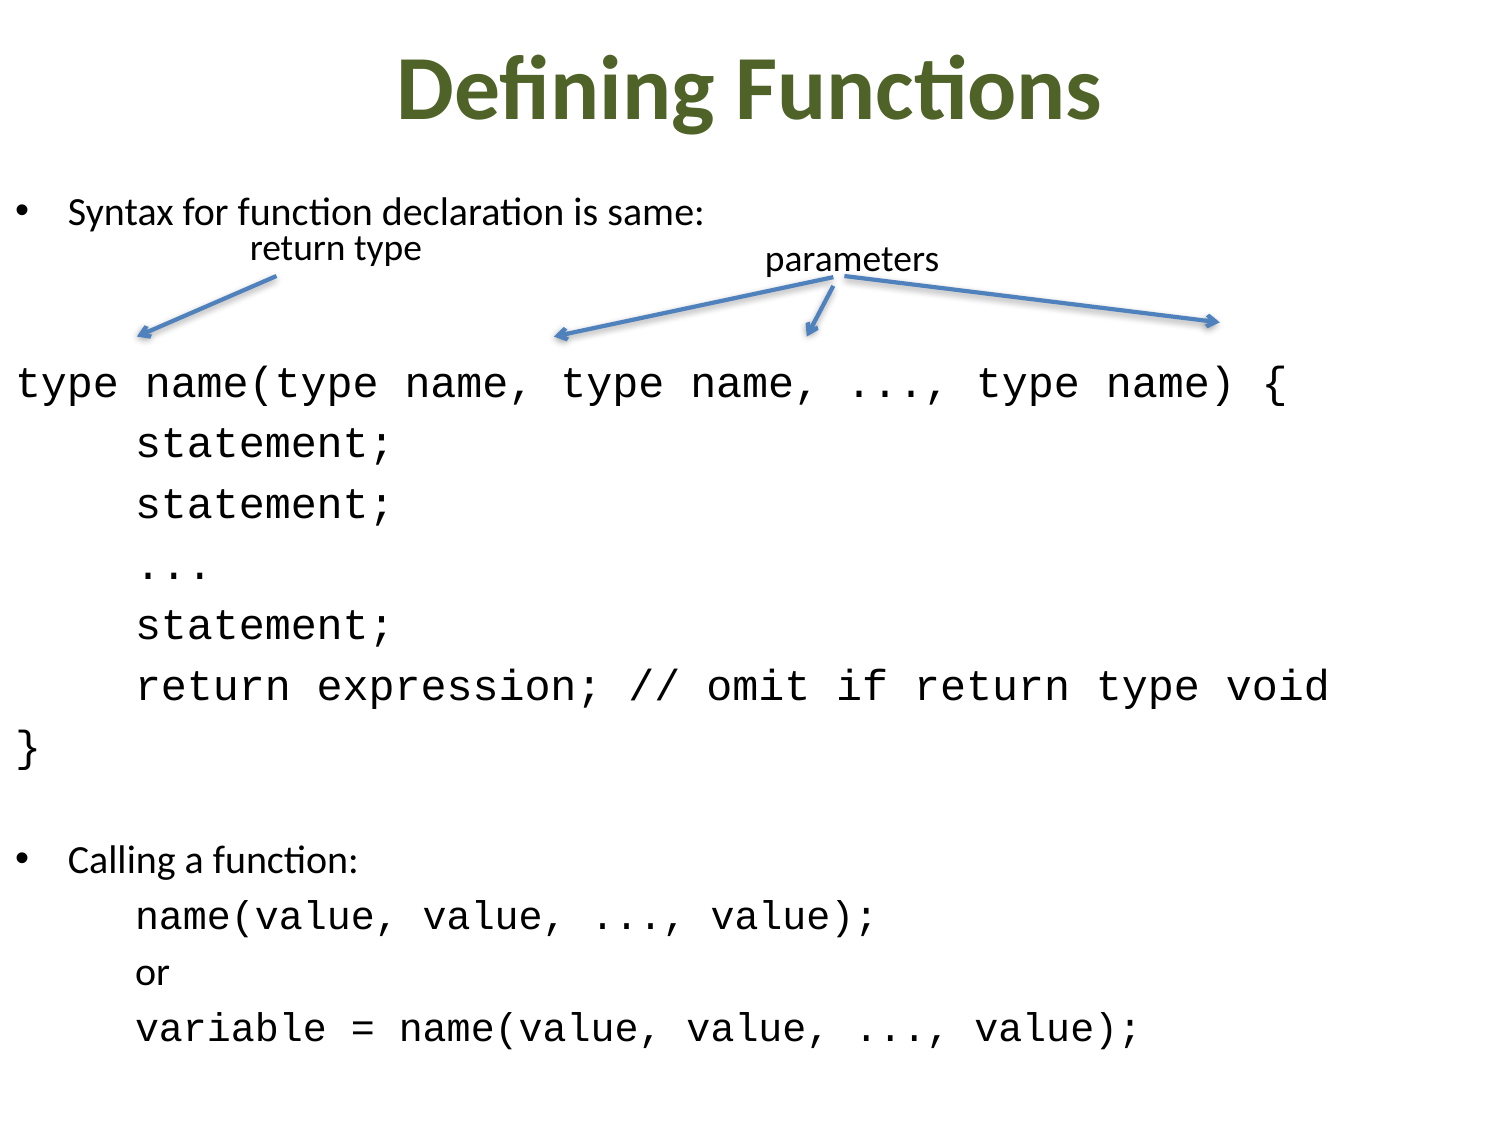

# Defining Functions
Syntax for function declaration is same:

type name(type name, type name, ..., type name) {
	statement;
	statement;
	...
	statement;
	return expression; // omit if return type void
}

Calling a function:
	name(value, value, ..., value);
	or
	variable = name(value, value, ..., value);
return type
parameters